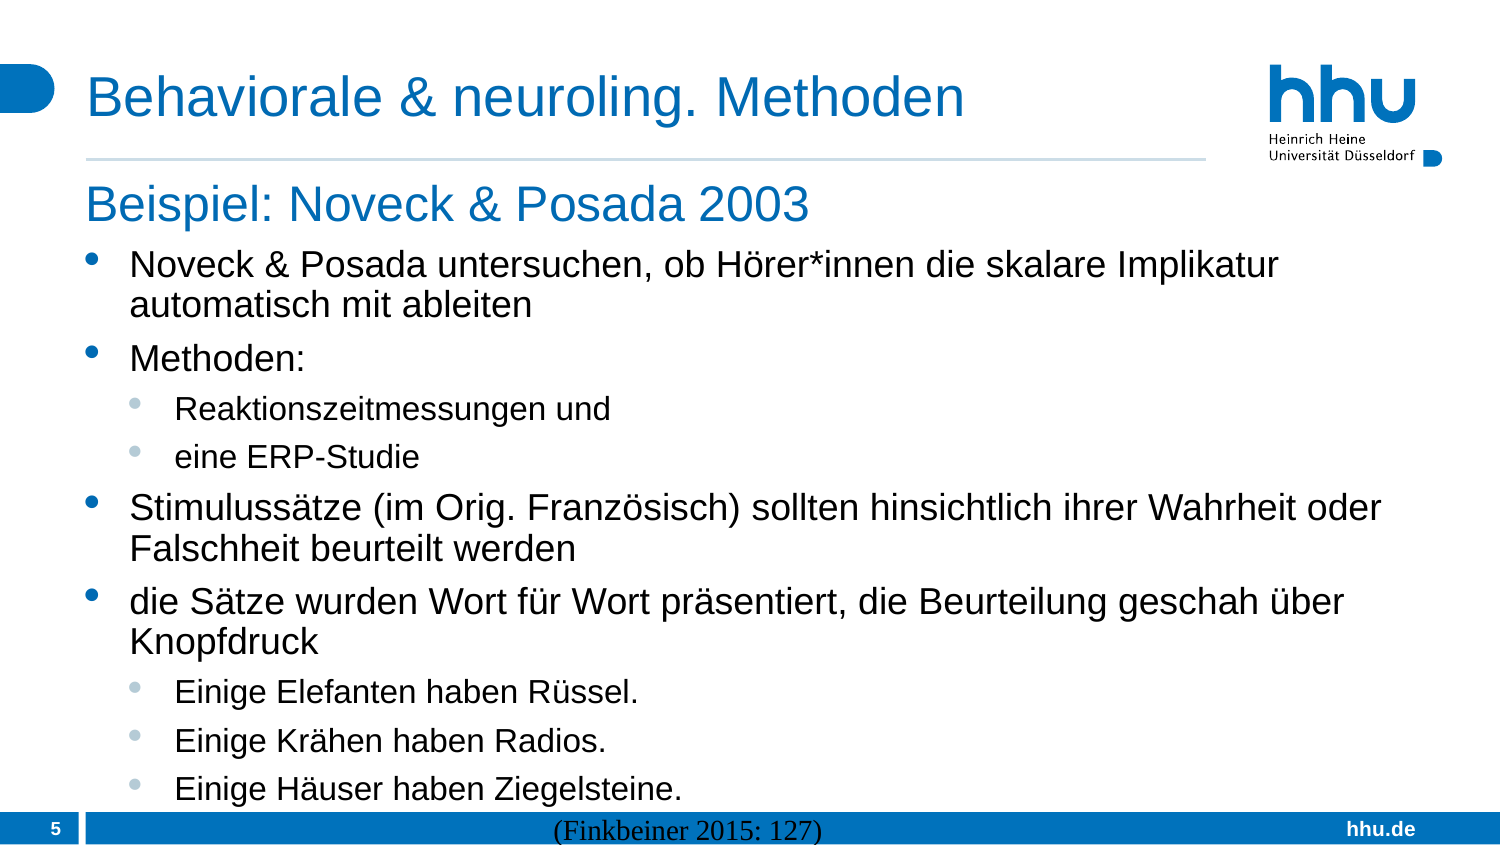

# Behaviorale & neuroling. Methoden
Beispiel: Noveck & Posada 2003
Noveck & Posada untersuchen, ob Hörer*innen die skalare Implikatur automatisch mit ableiten
Methoden:
Reaktionszeitmessungen und
eine ERP-Studie
Stimulussätze (im Orig. Französisch) sollten hinsichtlich ihrer Wahrheit oder Falschheit beurteilt werden
die Sätze wurden Wort für Wort präsentiert, die Beurteilung geschah über Knopfdruck
Einige Elefanten haben Rüssel.
Einige Krähen haben Radios.
Einige Häuser haben Ziegelsteine.
5
(Finkbeiner 2015: 127)